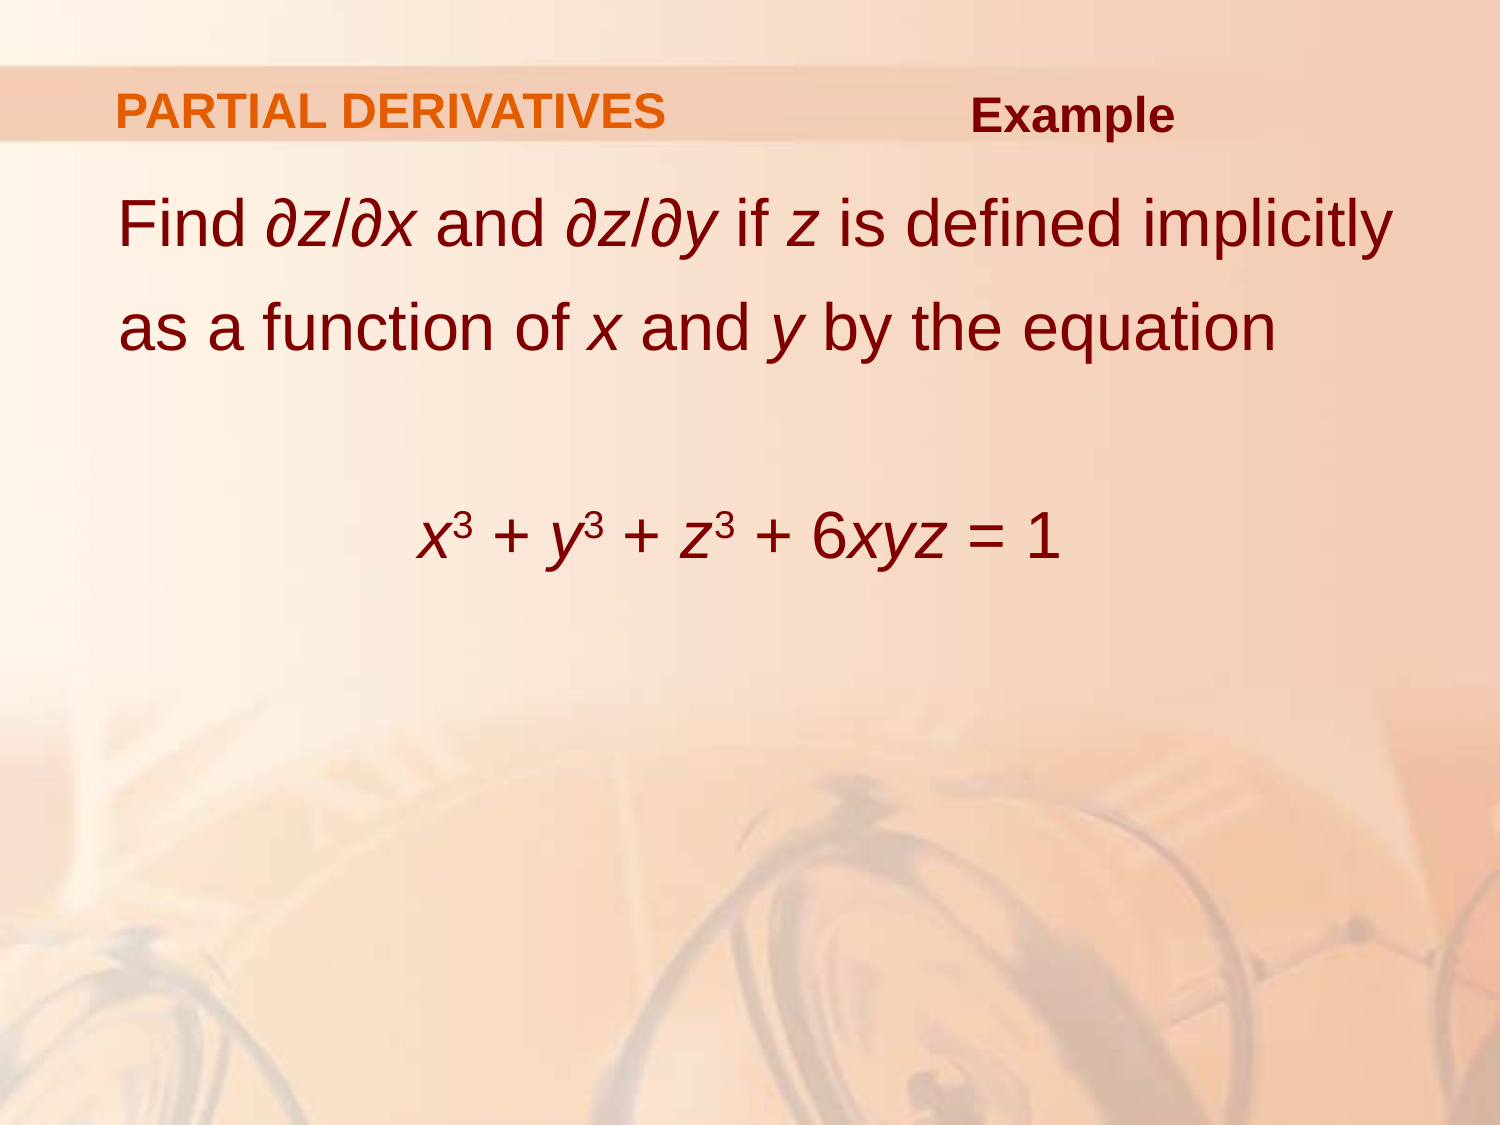

# PARTIAL DERIVATIVES
Example
Find ∂z/∂x and ∂z/∂y if z is defined implicitly
as a function of x and y by the equation
		x3 + y3 + z3 + 6xyz = 1